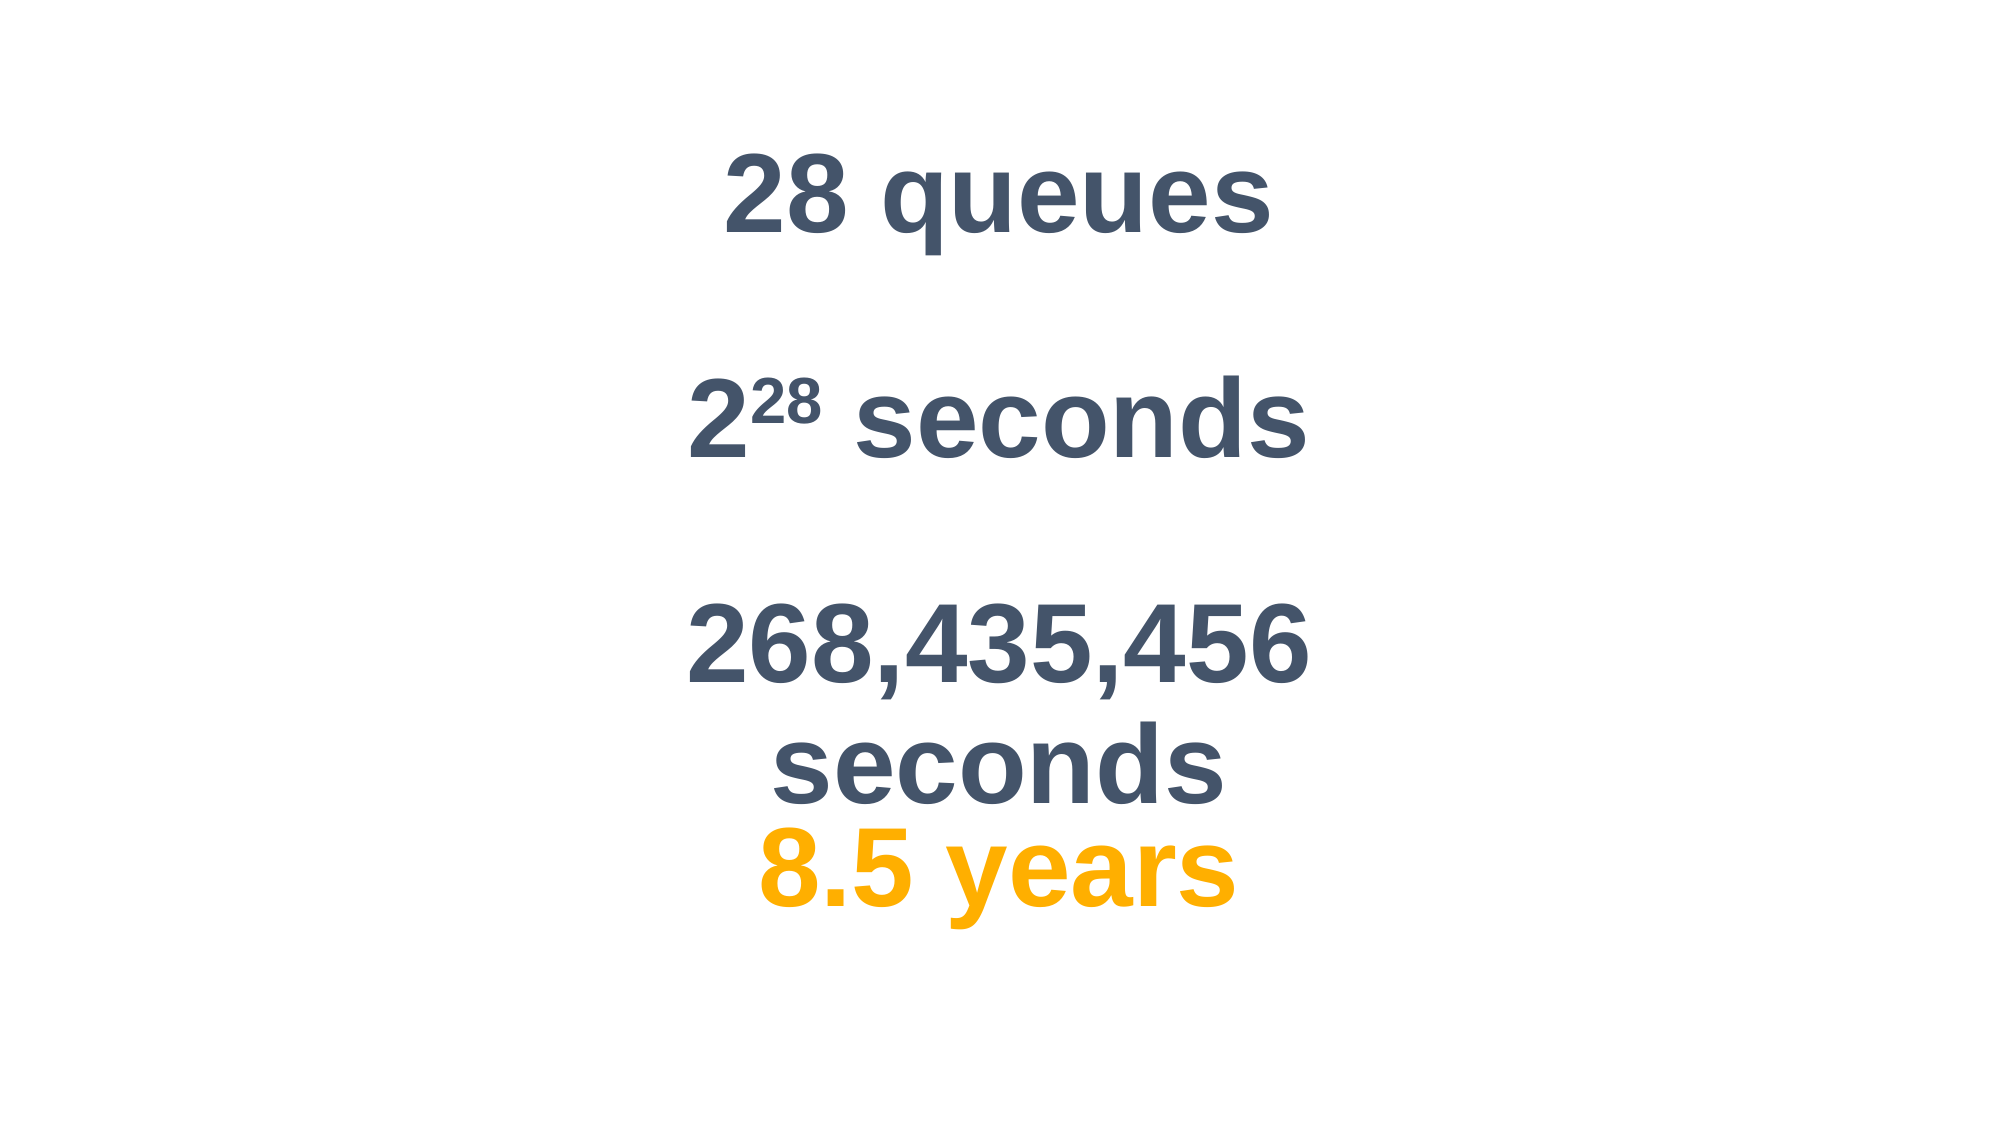

28 queues
228 seconds
268,435,456 seconds
8.5 years